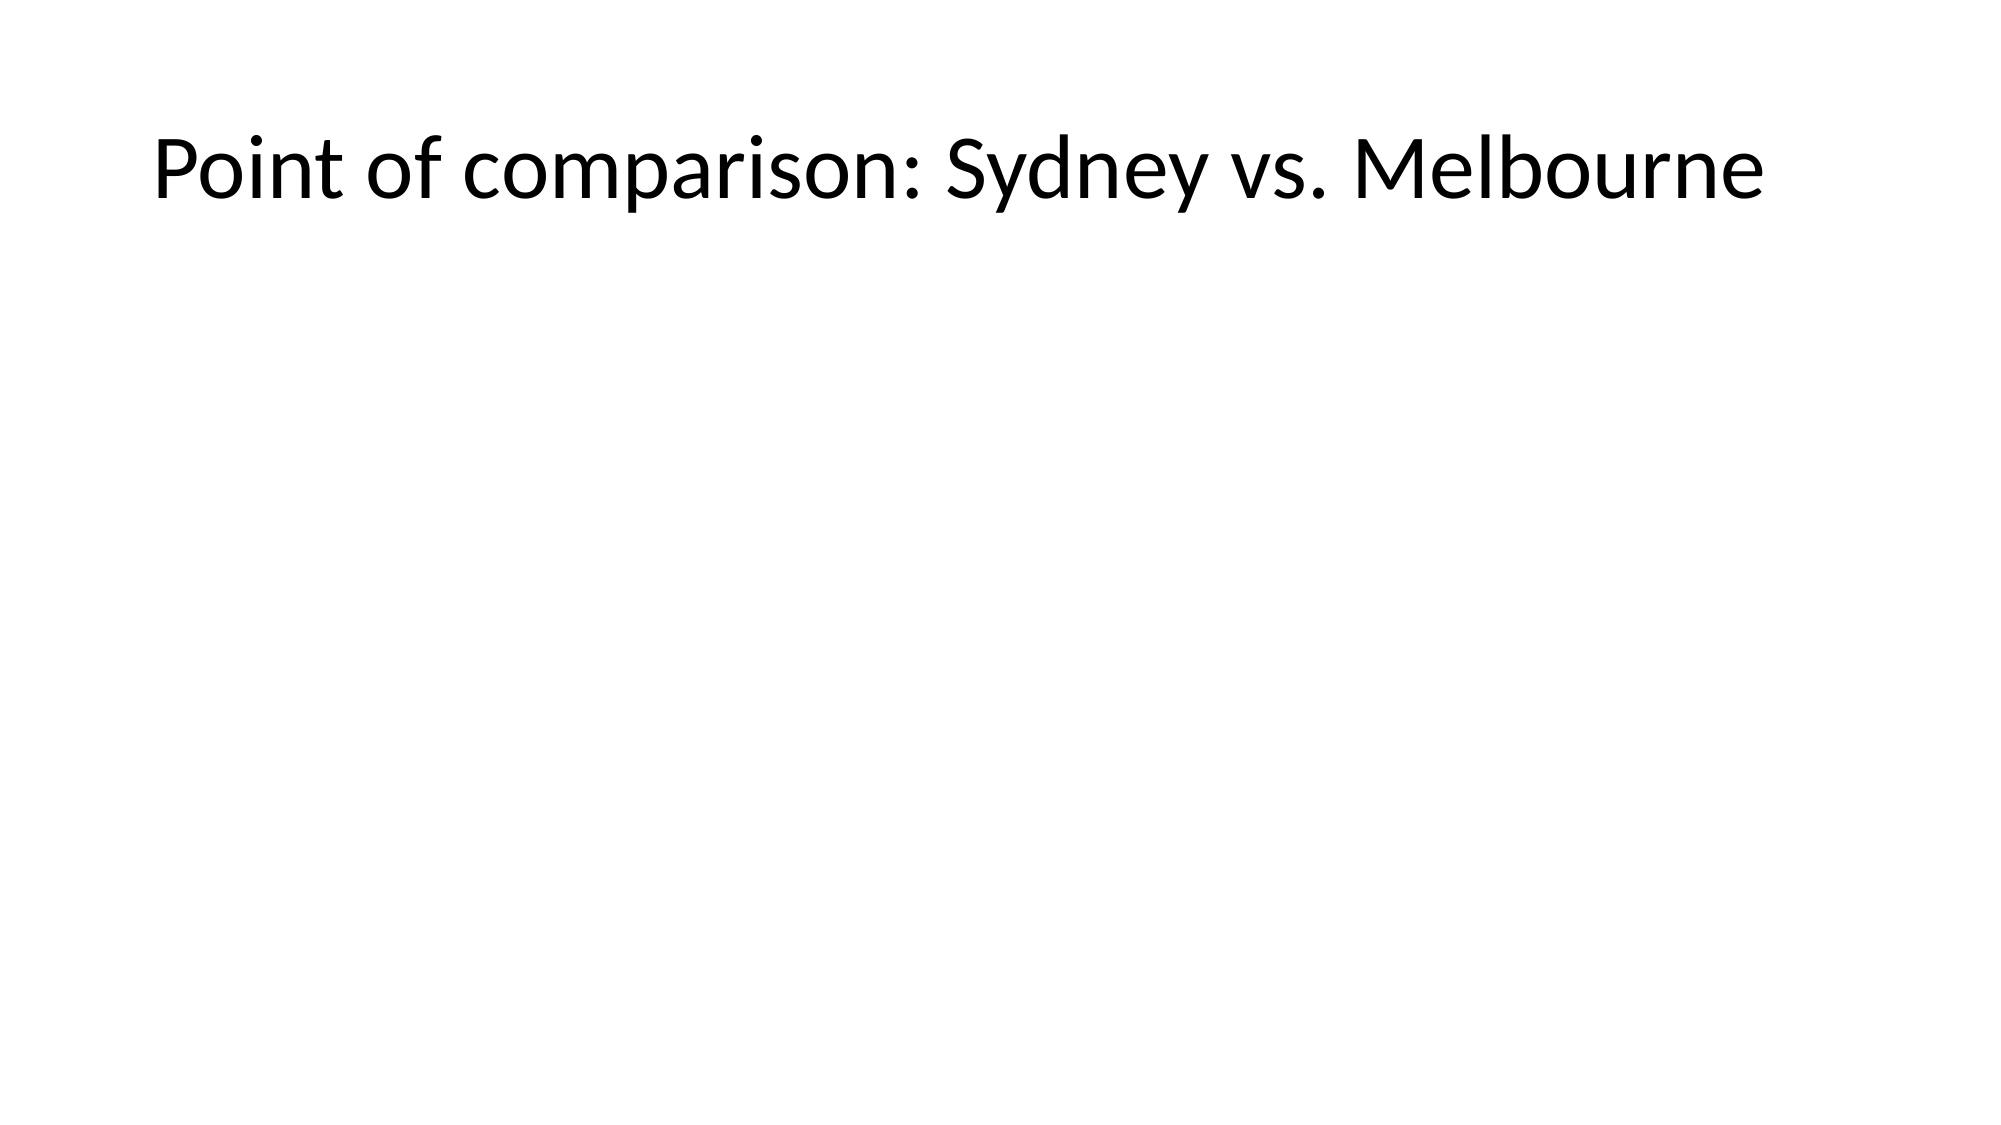

# Point of comparison: Sydney vs. Melbourne